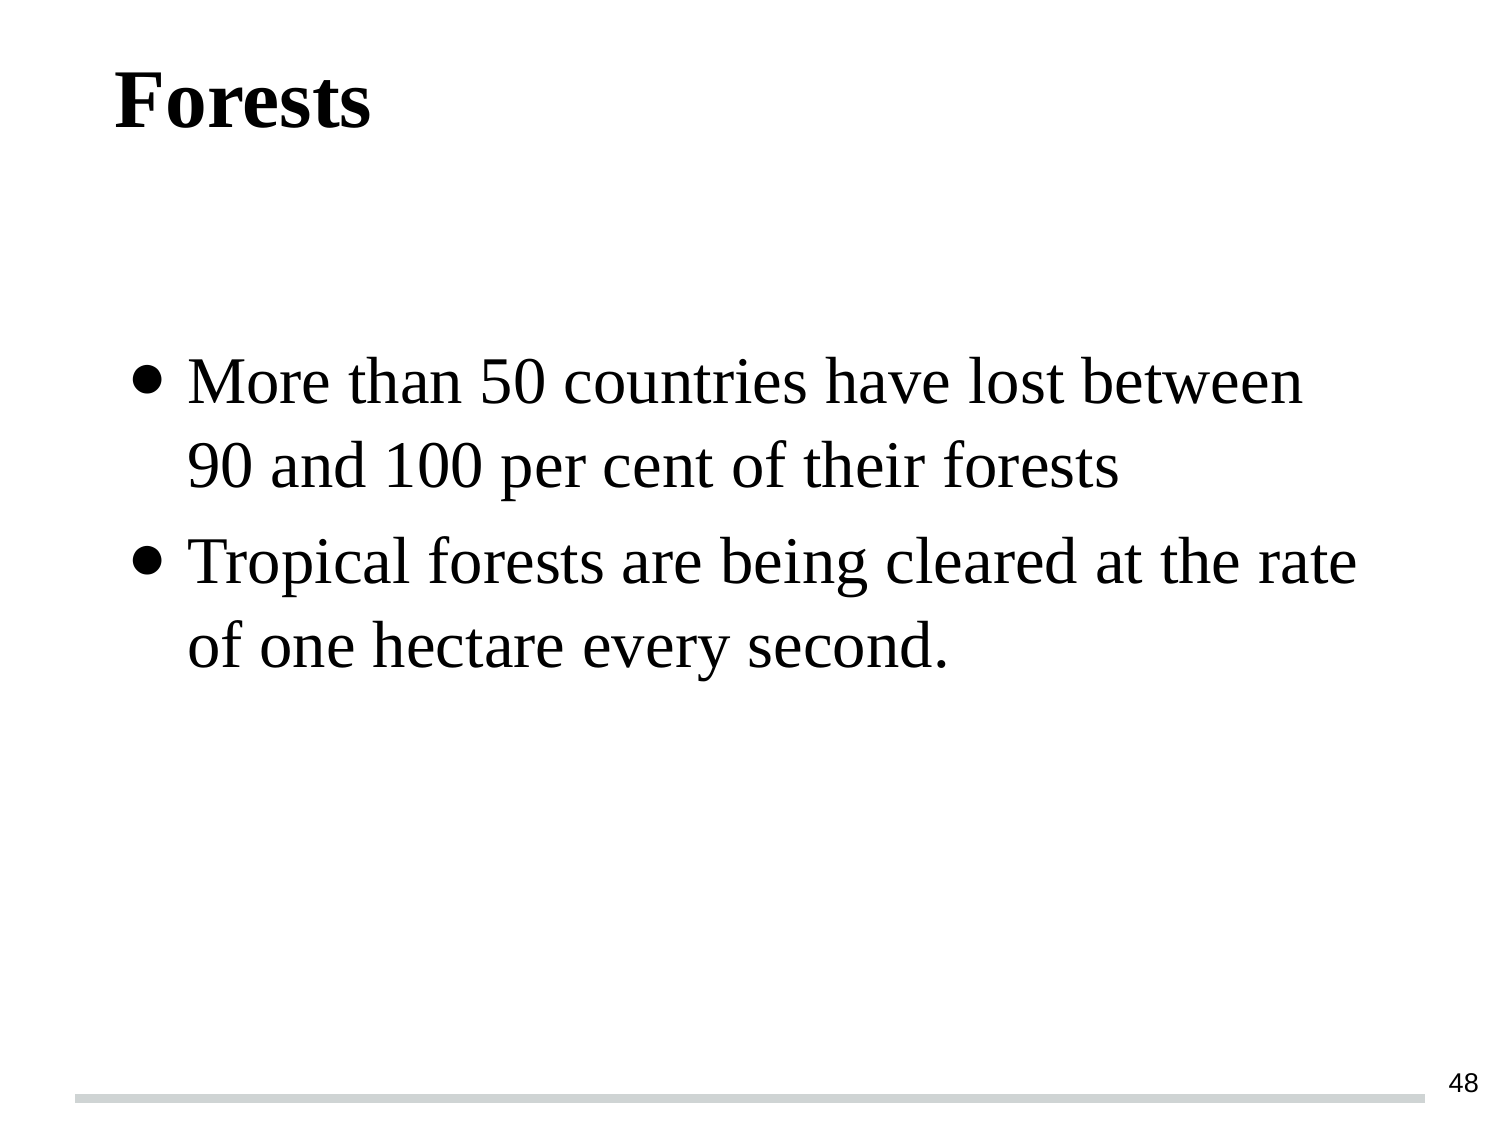

# Forests
More than 50 countries have lost between 90 and 100 per cent of their forests
Tropical forests are being cleared at the rate of one hectare every second.

48